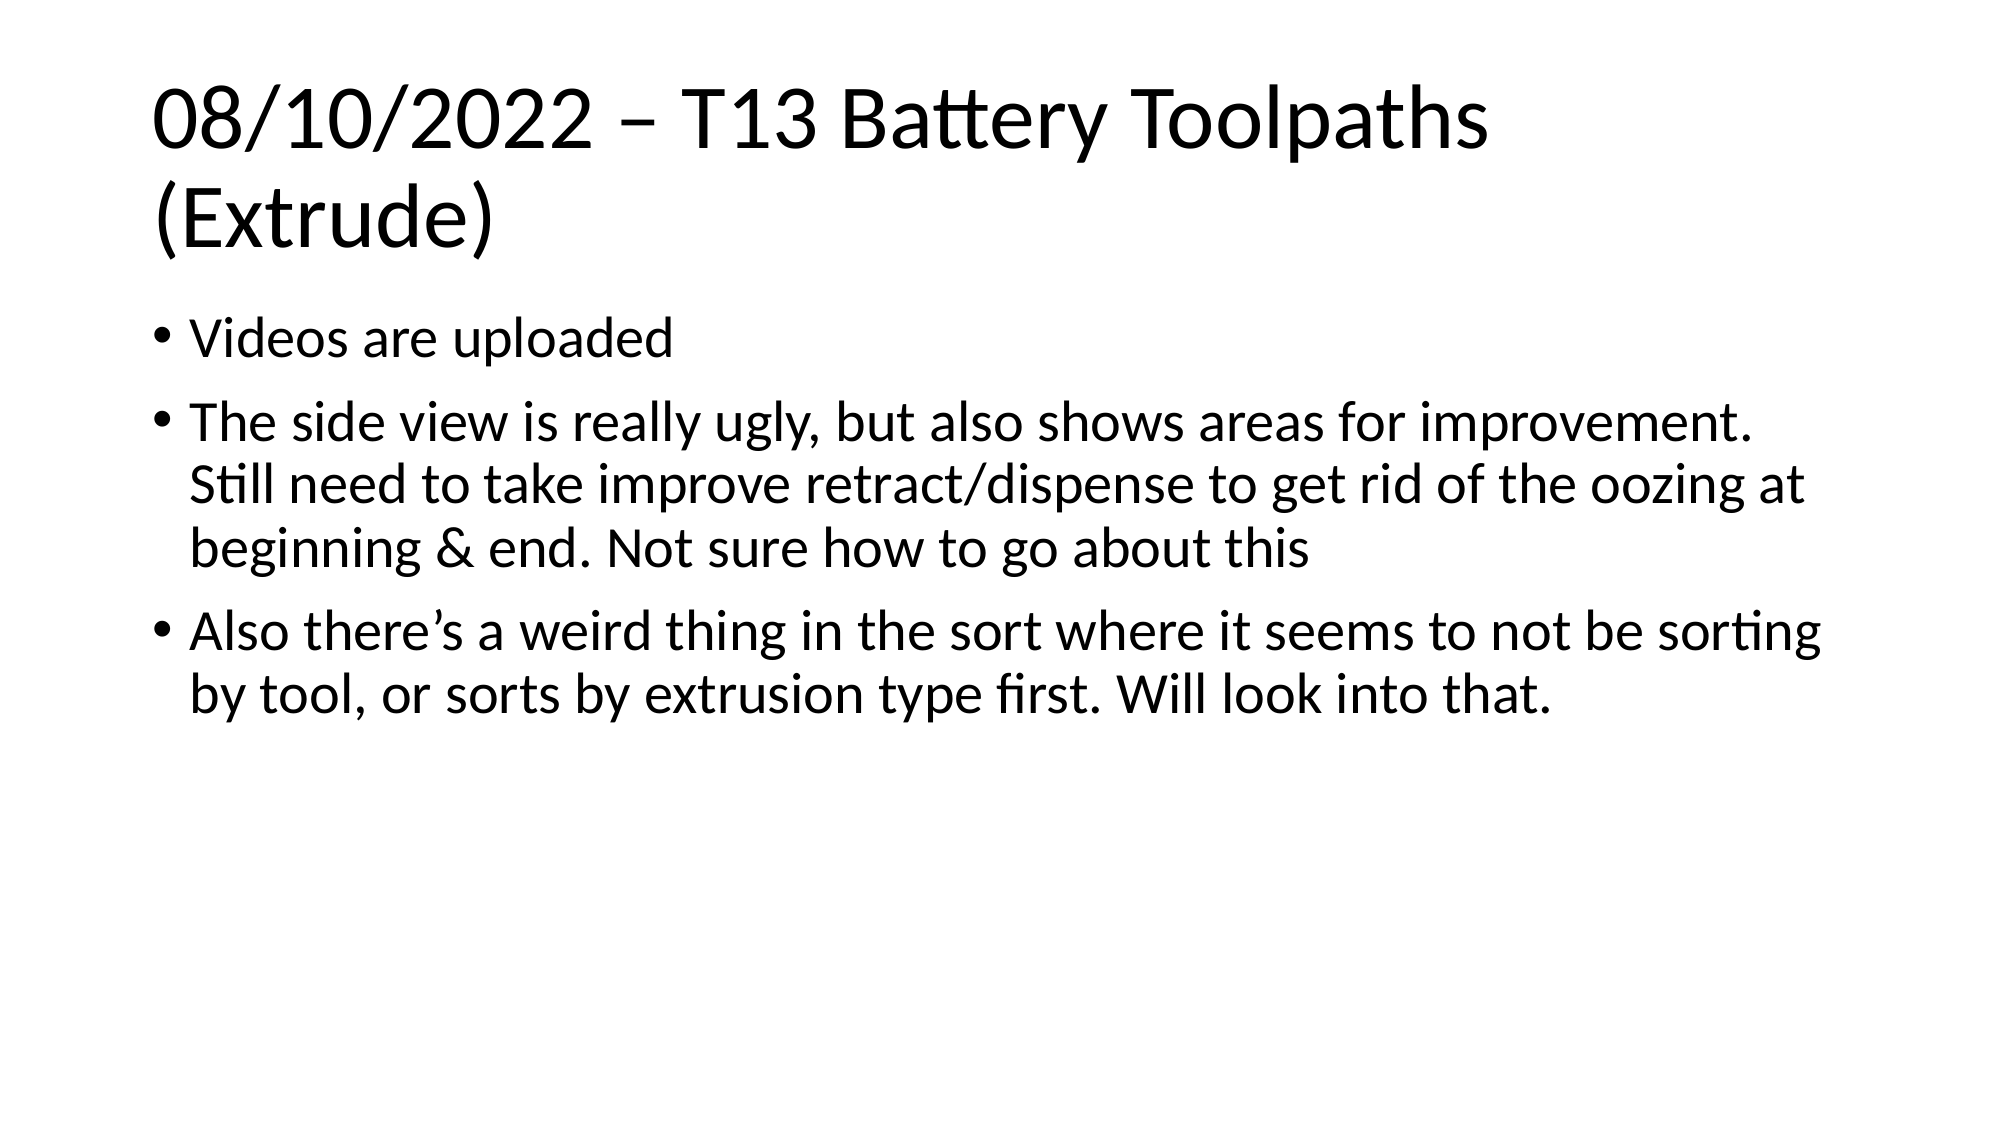

# 08/10/2022 – T13 Battery Toolpaths (Extrude)
Videos are uploaded
The side view is really ugly, but also shows areas for improvement. Still need to take improve retract/dispense to get rid of the oozing at beginning & end. Not sure how to go about this
Also there’s a weird thing in the sort where it seems to not be sorting by tool, or sorts by extrusion type first. Will look into that.